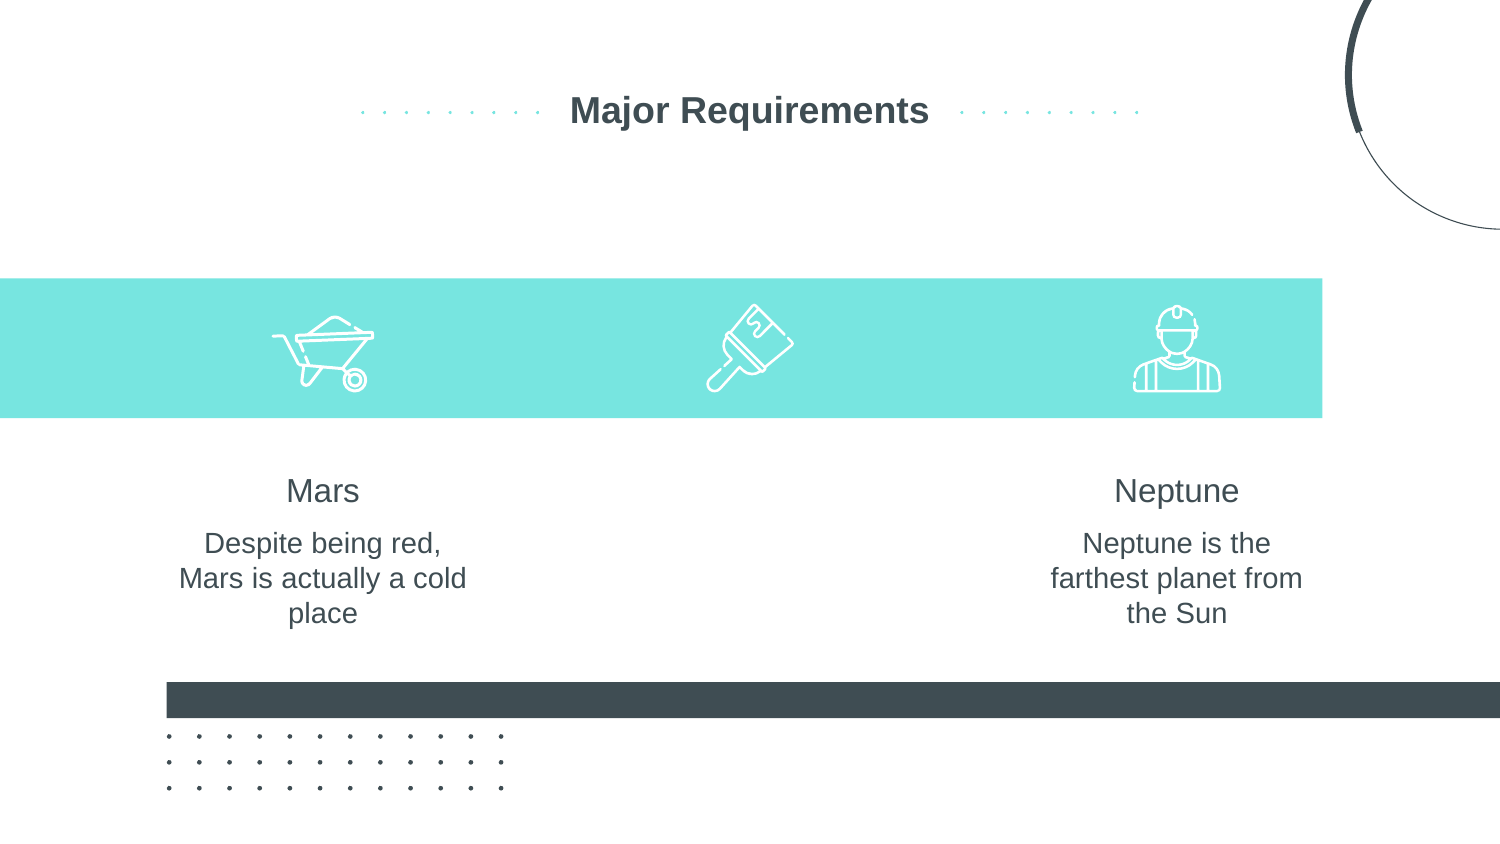

# Major Requirements

Mars
Neptune
Despite being red, Mars is actually a cold place
Neptune is the farthest planet from the Sun